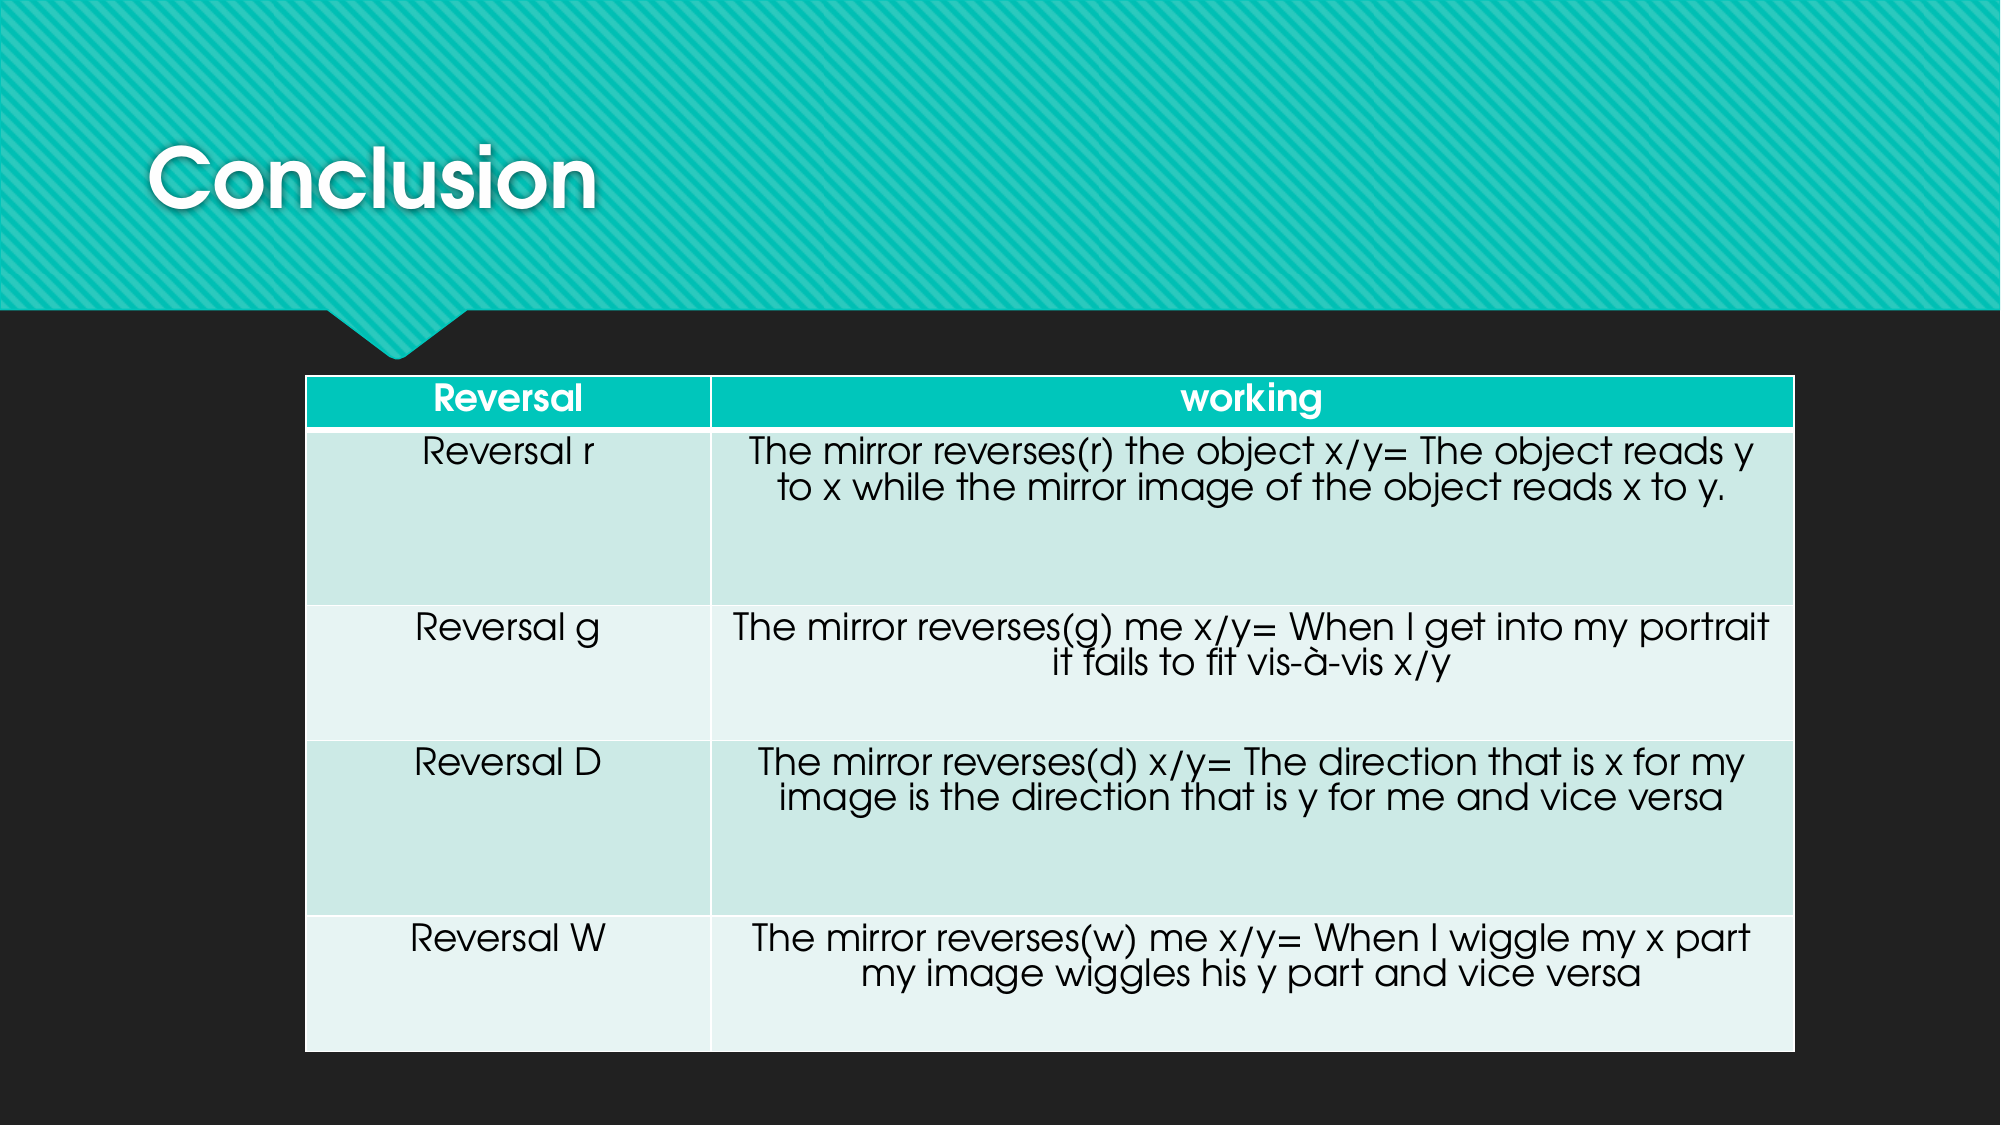

# Conclusion
| Reversal | working |
| --- | --- |
| Reversal r | The mirror reverses(r) the object x/y= The object reads y to x while the mirror image of the object reads x to y. |
| Reversal g | The mirror reverses(g) me x/y= When I get into my portrait it fails to fit vis-à-vis x/y |
| Reversal D | The mirror reverses(d) x/y= The direction that is x for my image is the direction that is y for me and vice versa |
| Reversal W | The mirror reverses(w) me x/y= When I wiggle my x part my image wiggles his y part and vice versa |